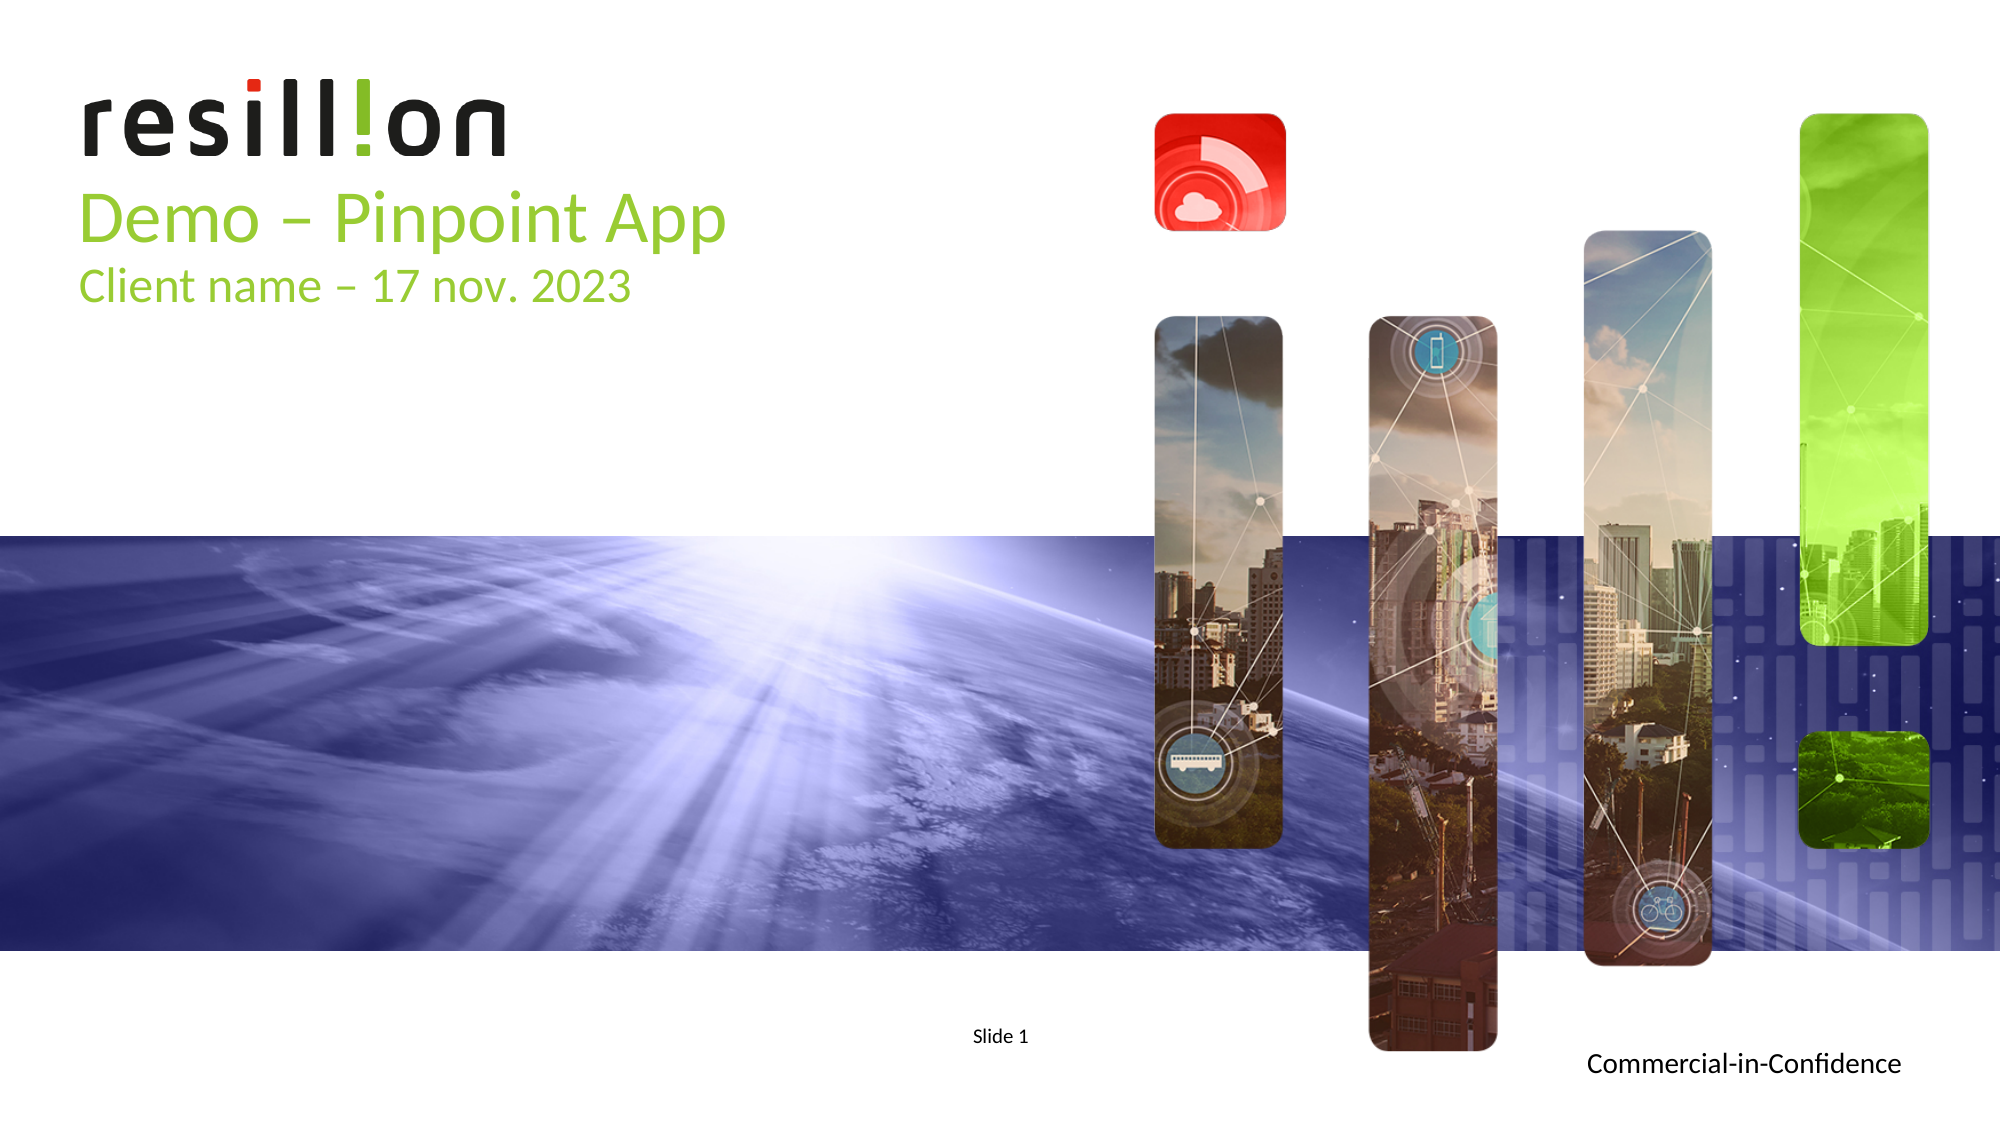

Demo – Pinpoint App
Client name – 17 nov. 2023